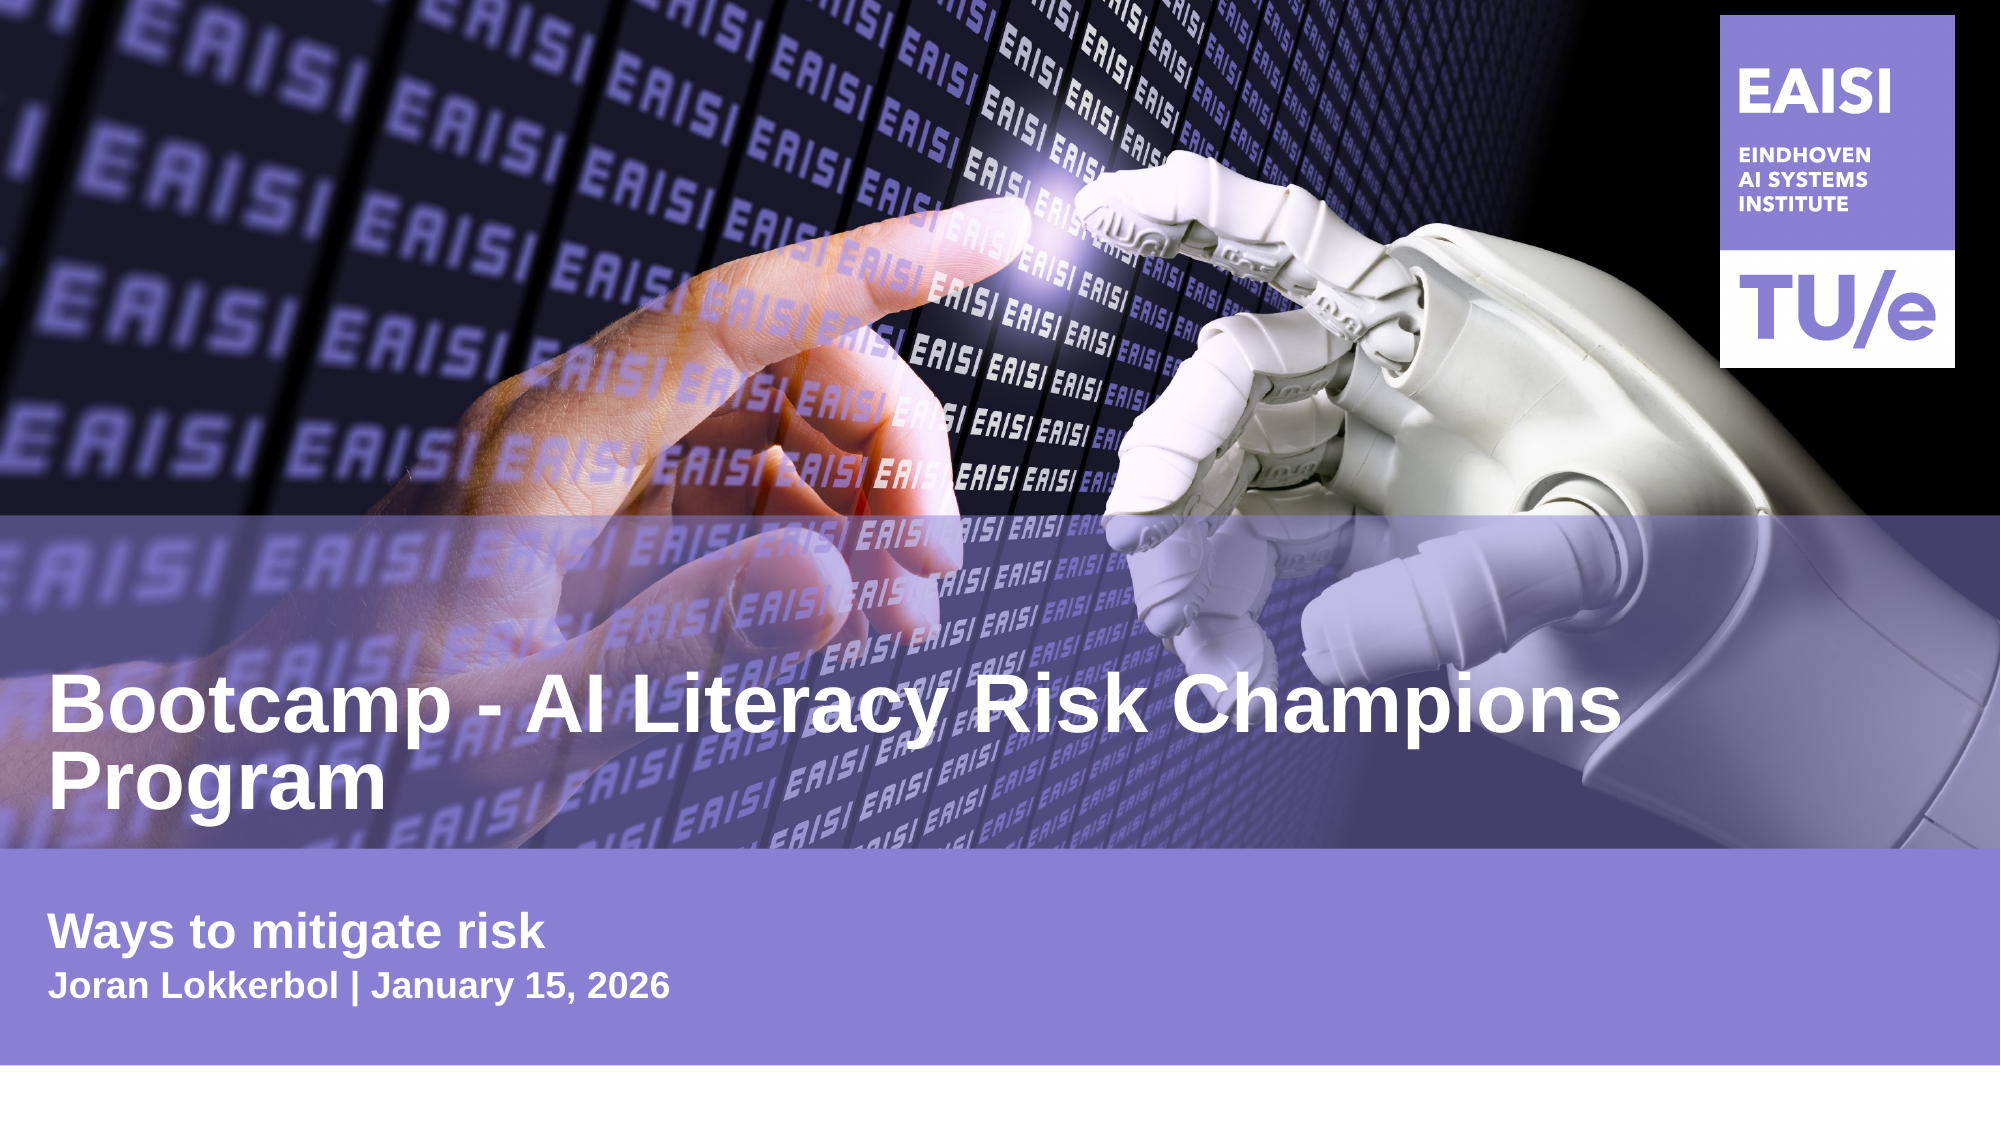

# Bootcamp - AI Literacy Risk Champions Program
Ways to mitigate risk
Joran Lokkerbol | January 15, 2026